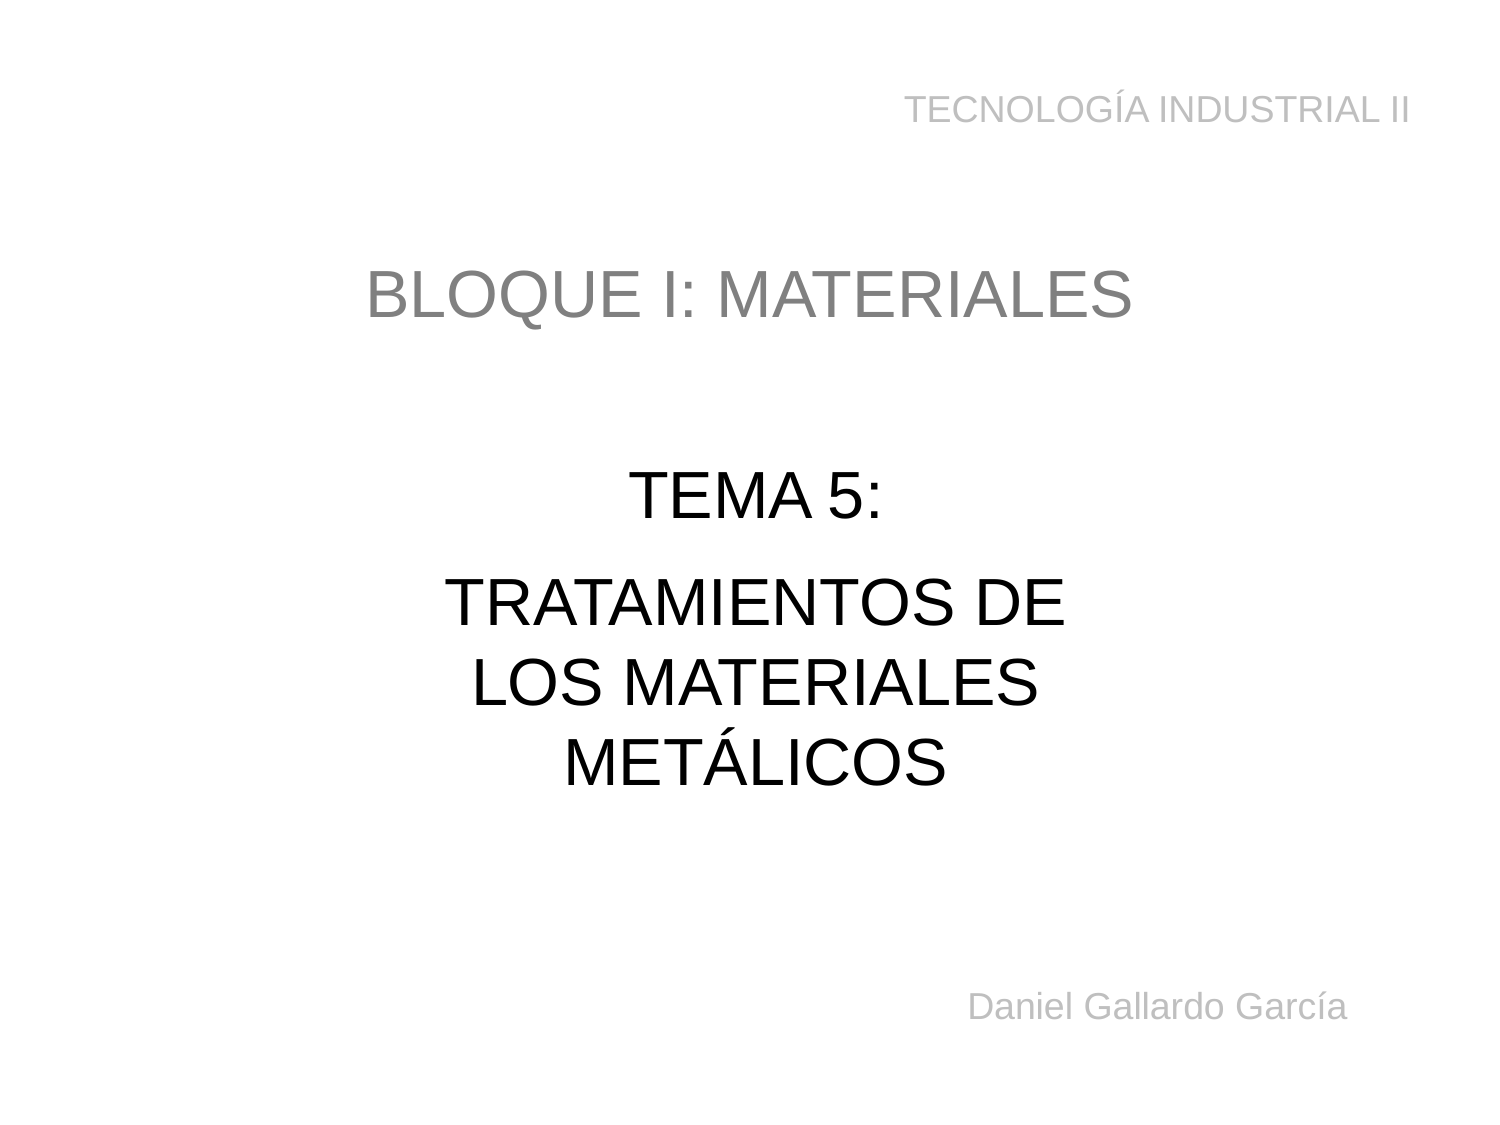

TECNOLOGÍA INDUSTRIAL II
BLOQUE I: MATERIALES
TEMA 5:
TRATAMIENTOS DE LOS MATERIALES METÁLICOS
Daniel Gallardo García